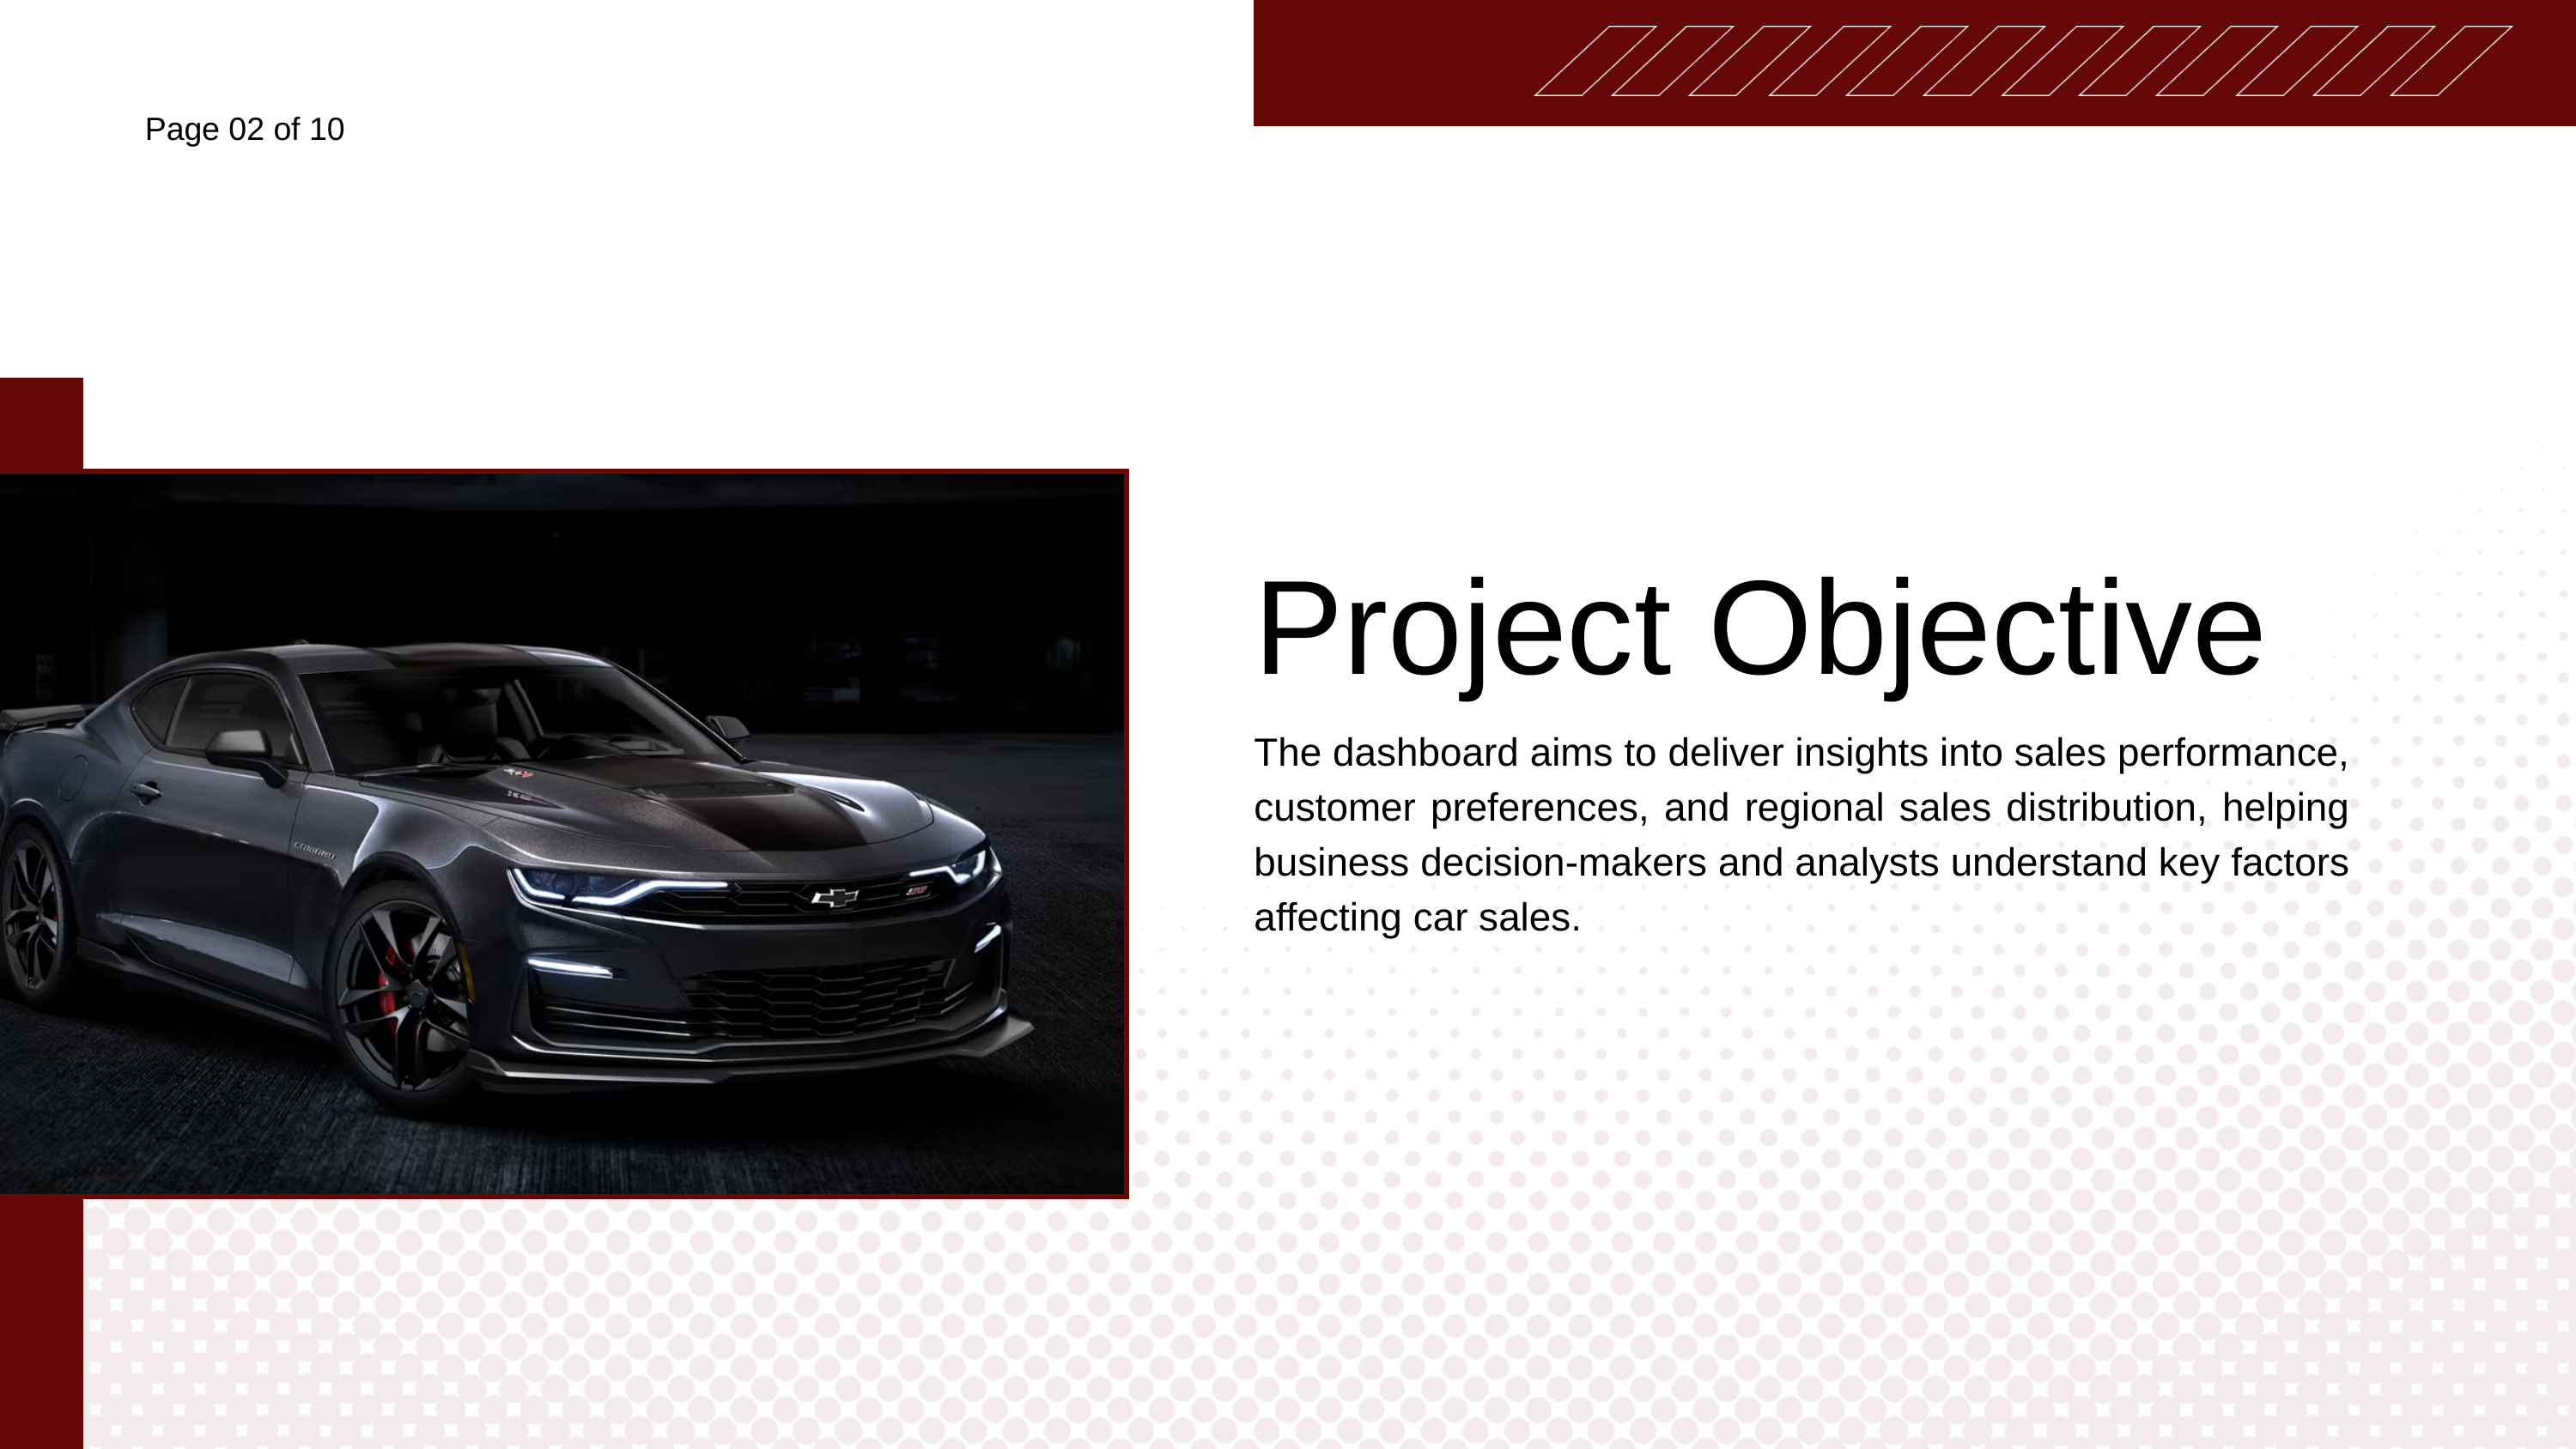

Page 02 of 10

Project Objective
The dashboard aims to deliver insights into sales performance, customer preferences, and regional sales distribution, helping business decision-makers and analysts understand key factors affecting car sales.